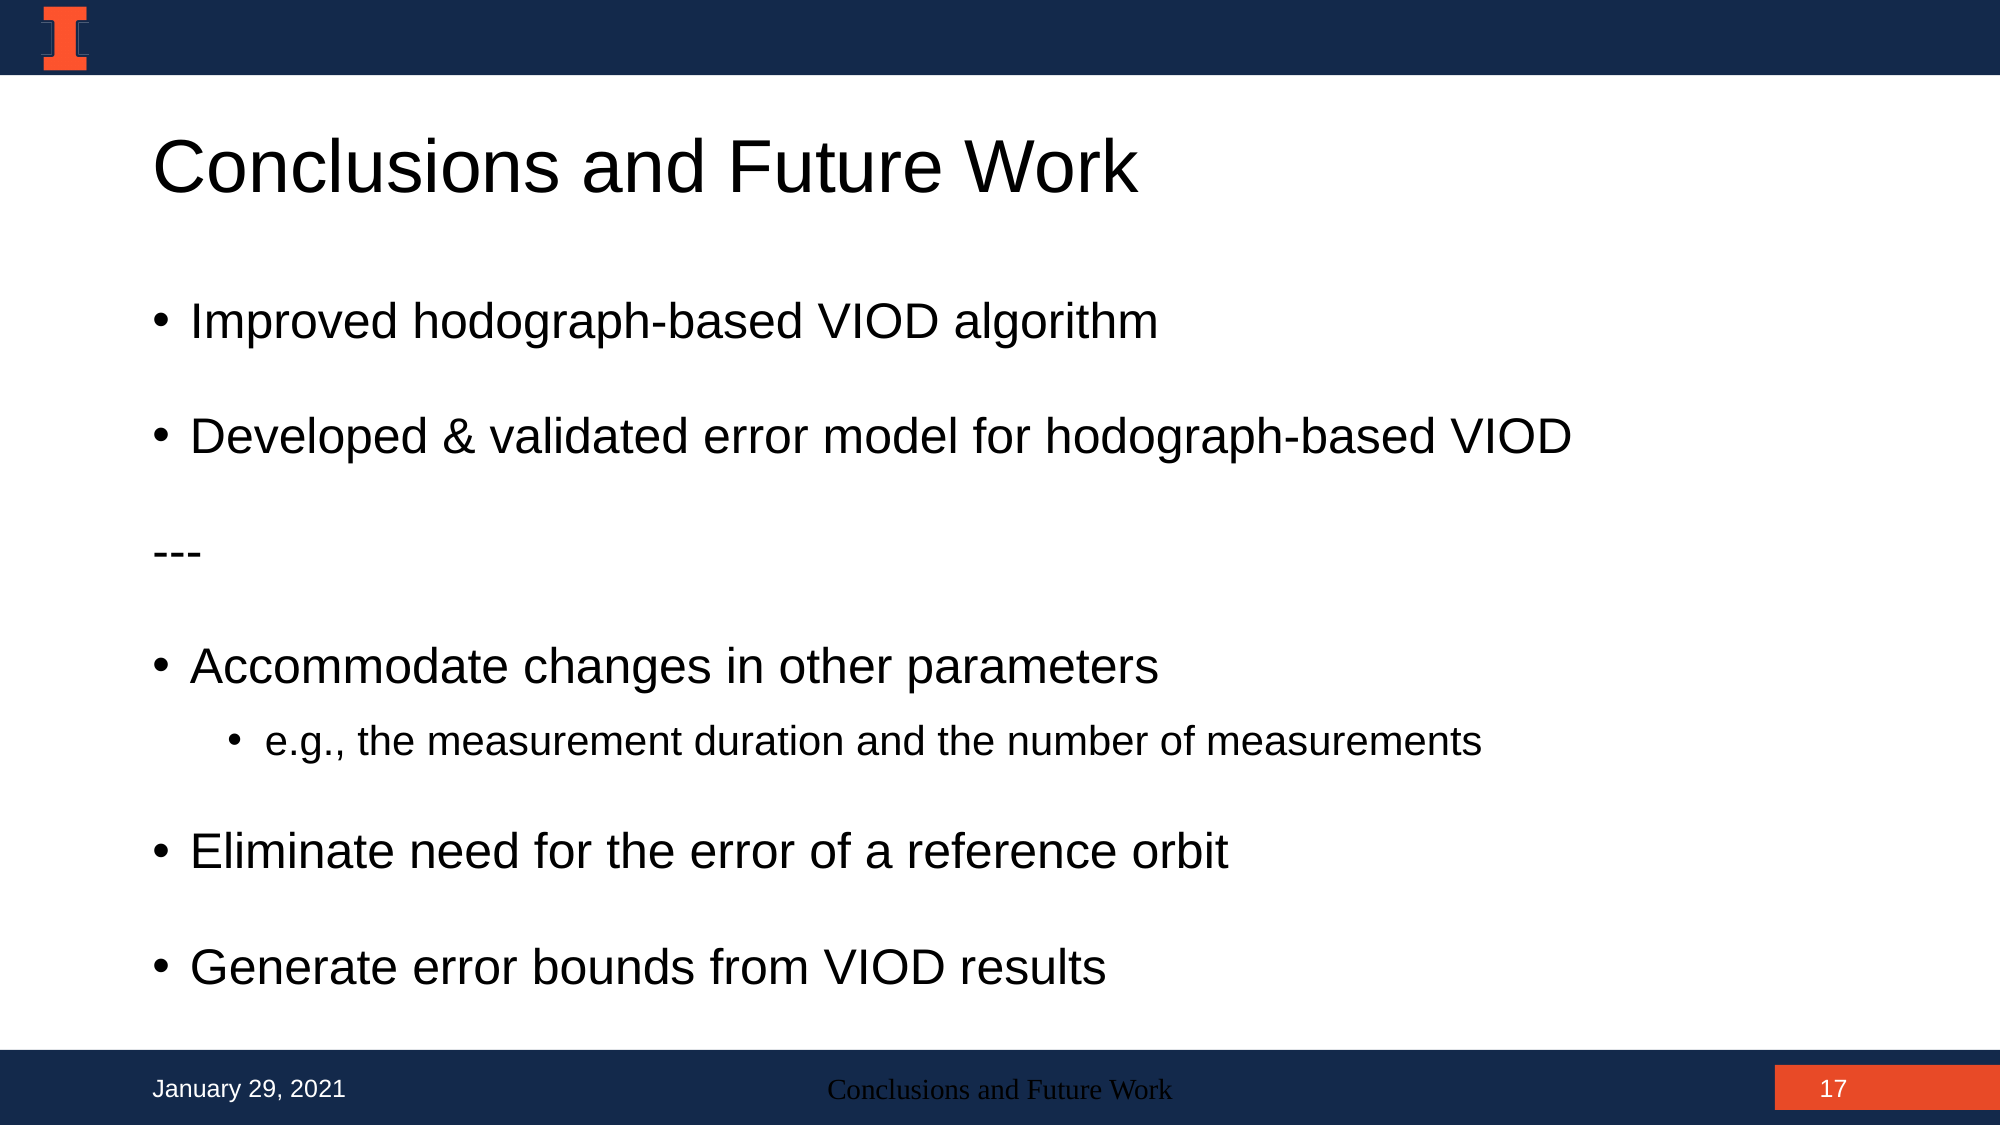

# Conclusions and Future Work
Improved hodograph-based VIOD algorithm

Developed & validated error model for hodograph-based VIOD

---

Accommodate changes in other parameters
e.g., the measurement duration and the number of measurements

Eliminate need for the error of a reference orbit

Generate error bounds from VIOD results
Conclusions and Future Work
17
January 29, 2021